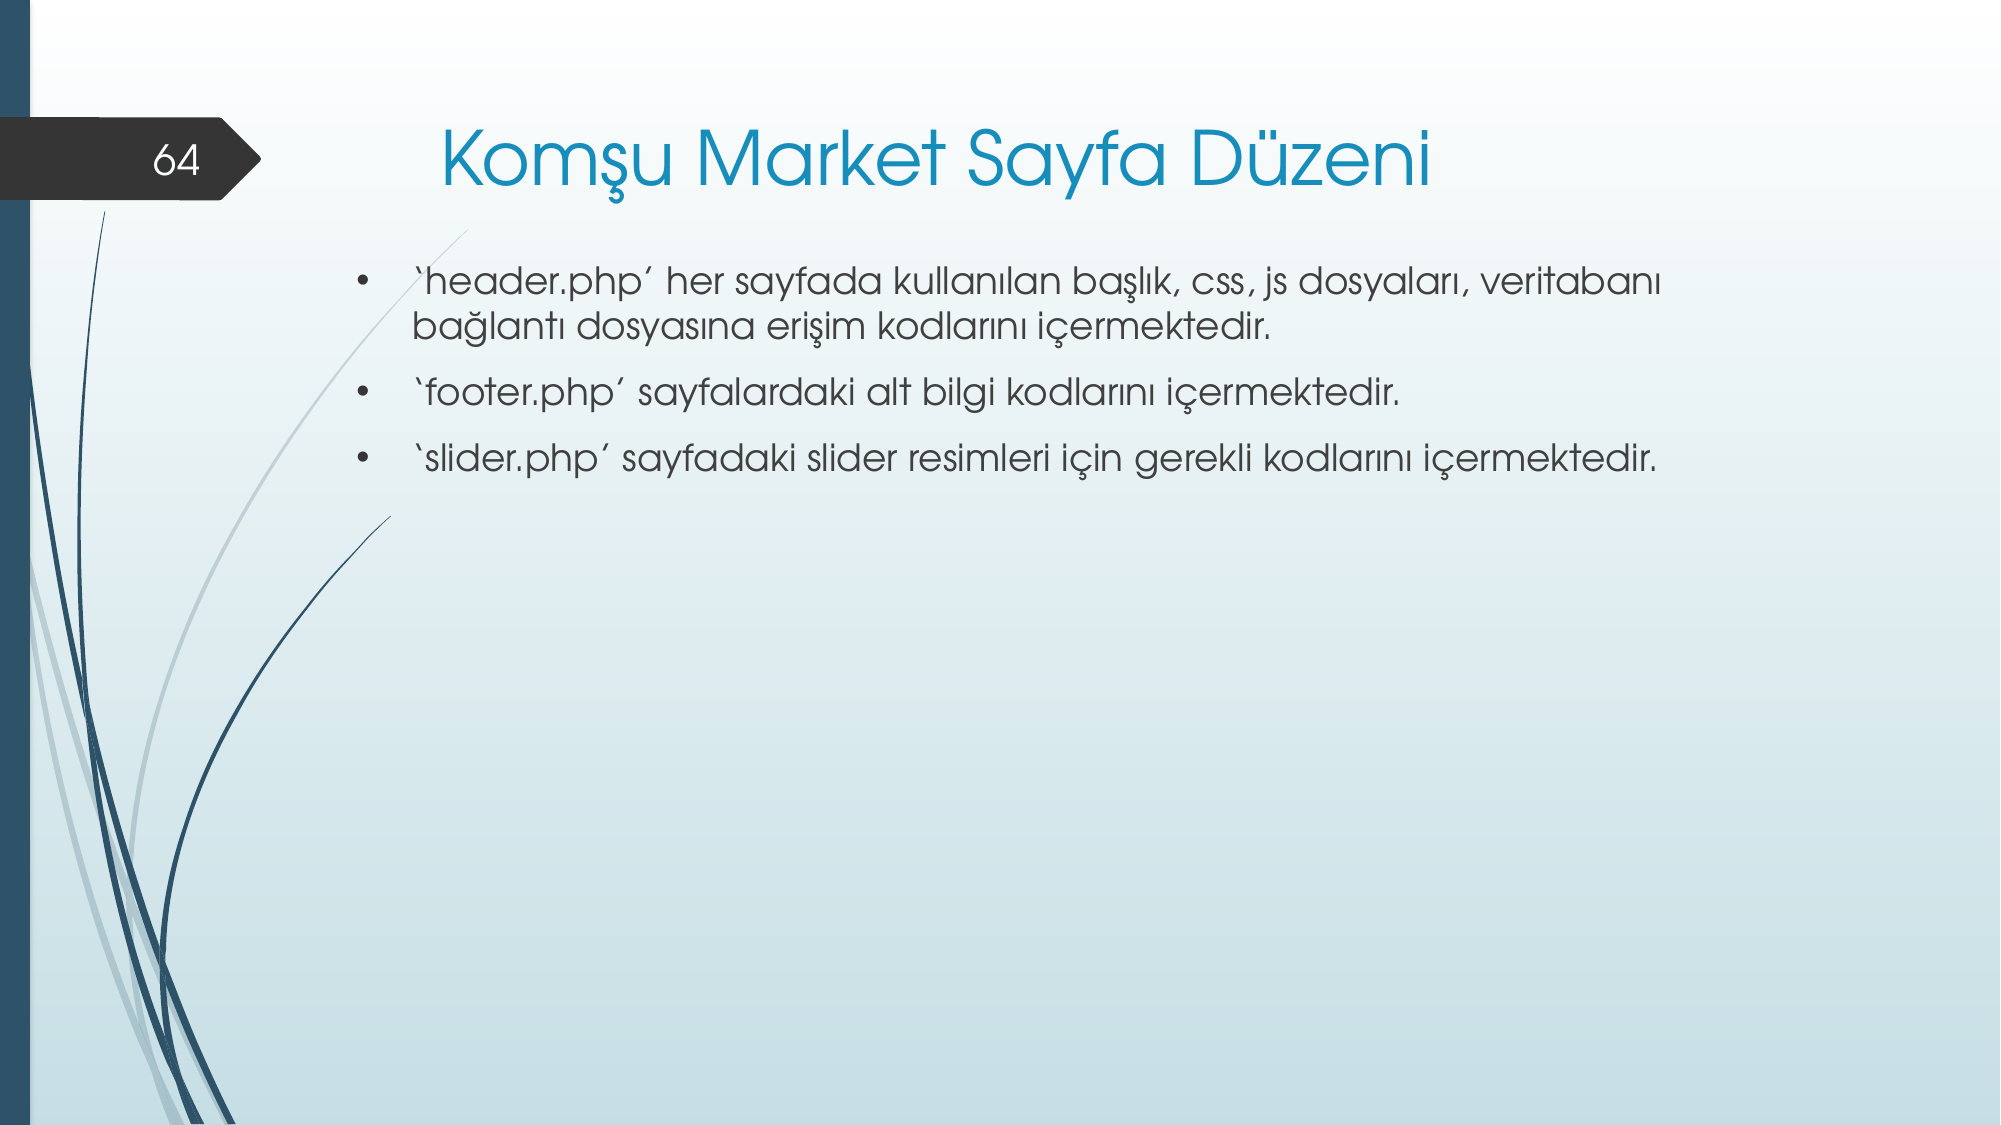

# Komşu Market Sayfa Düzeni
64
‘header.php’ her sayfada kullanılan başlık, css, js dosyaları, veritabanı bağlantı dosyasına erişim kodlarını içermektedir.
‘footer.php’ sayfalardaki alt bilgi kodlarını içermektedir.
‘slider.php’ sayfadaki slider resimleri için gerekli kodlarını içermektedir.